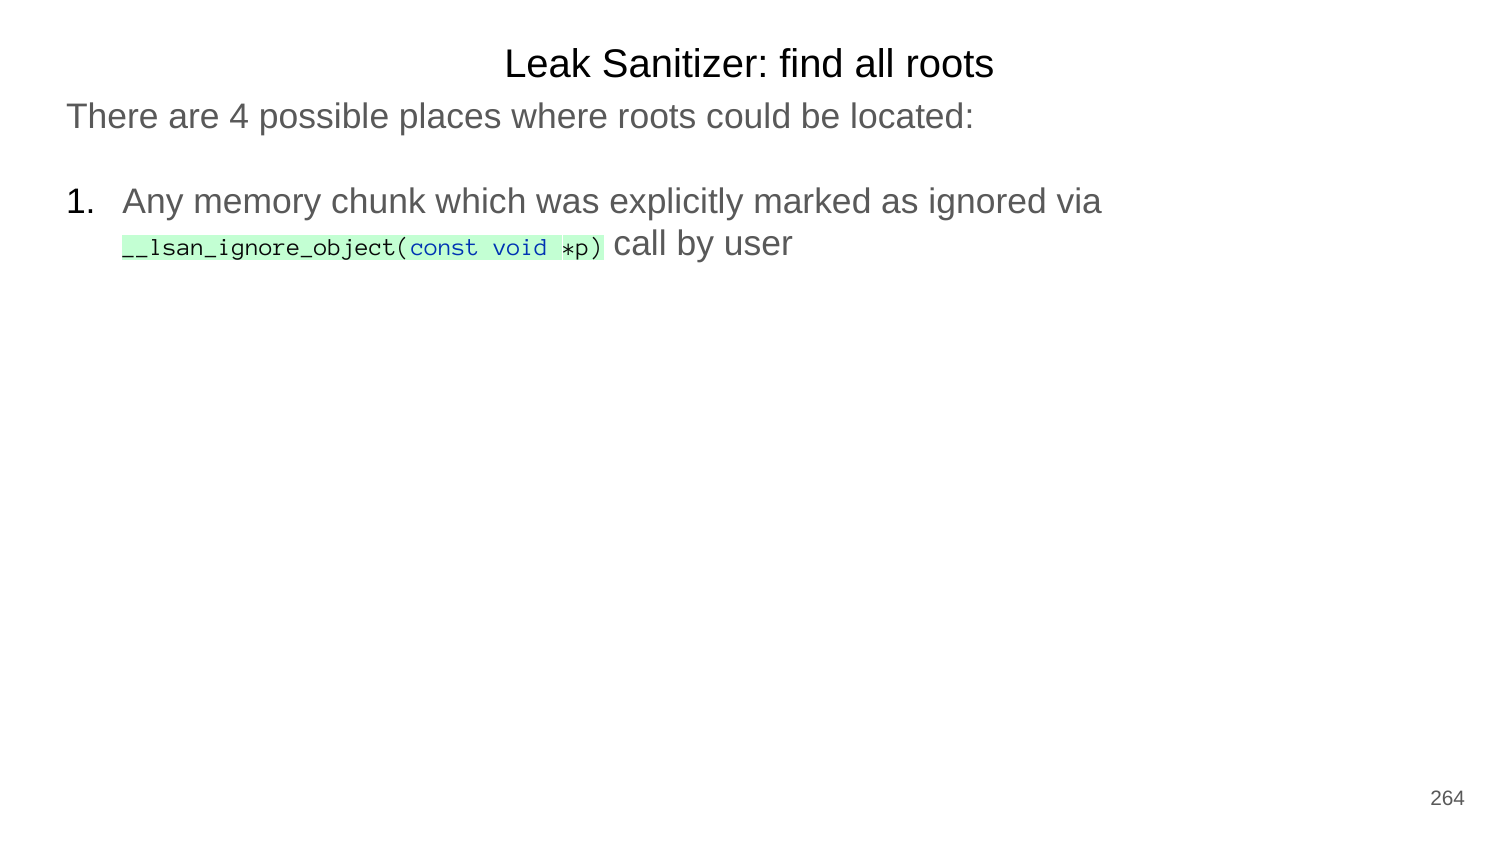

Leak Sanitizer: find all roots
There are 4 possible places where roots could be located:

Any memory chunk which was explicitly marked as ignored via __lsan_ignore_object(const void *p) call by user

264